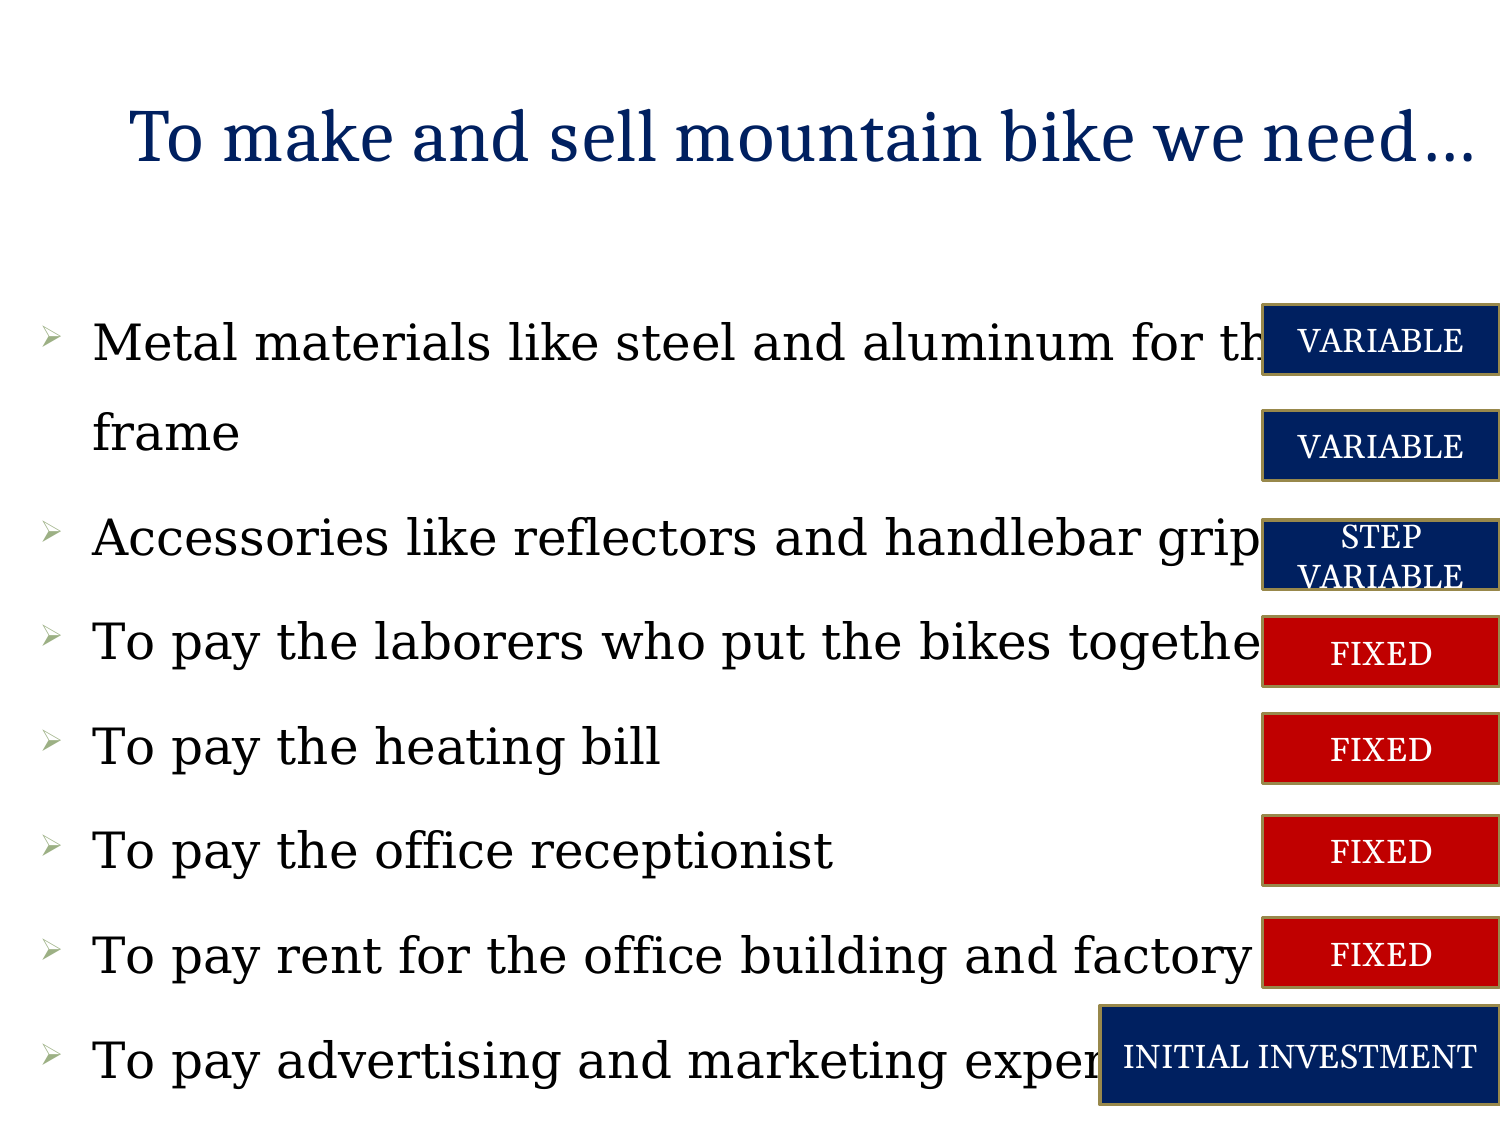

To make and sell mountain bike we need…
8
Metal materials like steel and aluminum for the frame
Accessories like reflectors and handlebar grips
To pay the laborers who put the bikes together
To pay the heating bill
To pay the office receptionist
To pay rent for the office building and factory
To pay advertising and marketing expenses
To purchase machinery
VARIABLE
VARIABLE
STEP VARIABLE
FIXED
FIXED
FIXED
FIXED
INITIAL INVESTMENT